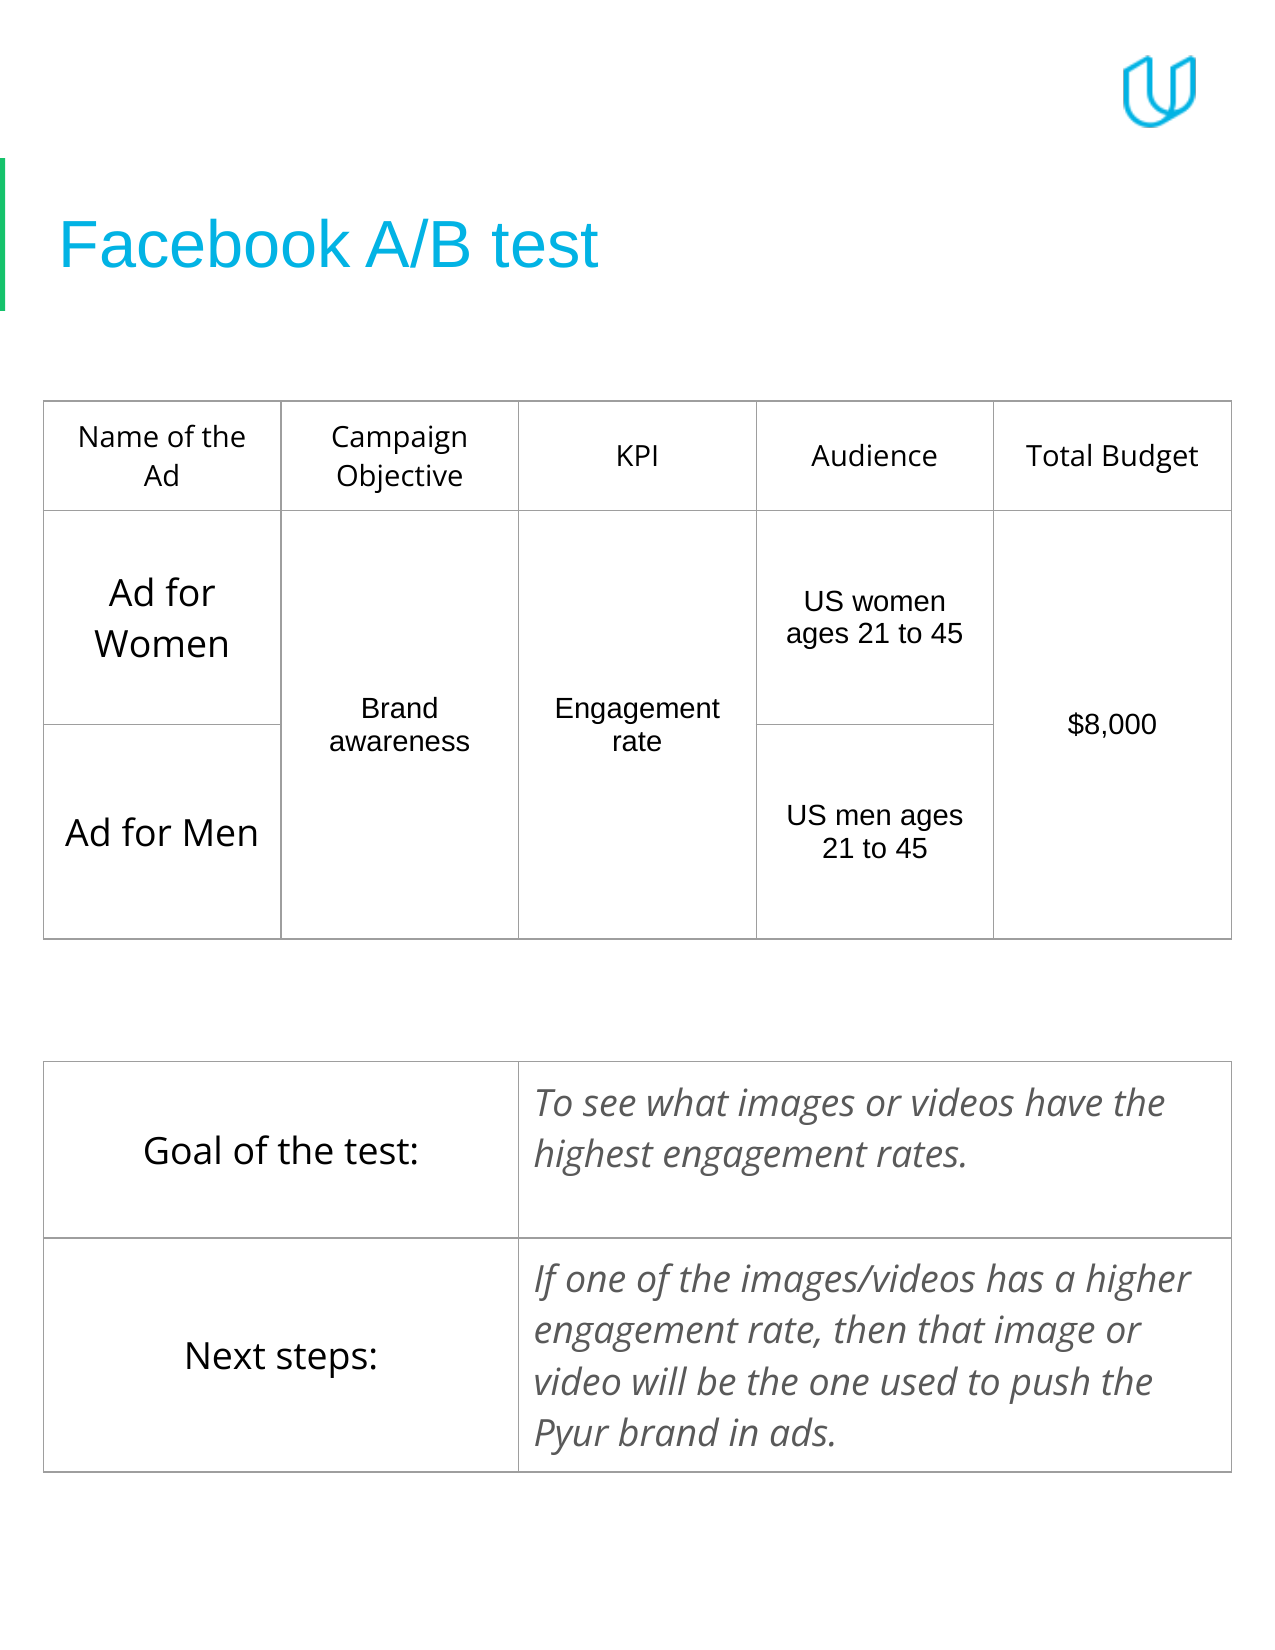

# Facebook A/B test
| Name of the Ad | Campaign Objective | KPI | Audience | Total Budget |
| --- | --- | --- | --- | --- |
| Ad for Women | Brand awareness | Engagement rate | US women ages 21 to 45 | $8,000 |
| Ad for Men |  |  | US men ages 21 to 45 |  |
| Goal of the test: | To see what images or videos have the highest engagement rates. |
| --- | --- |
| Next steps: | If one of the images/videos has a higher engagement rate, then that image or video will be the one used to push the Pyur brand in ads. |